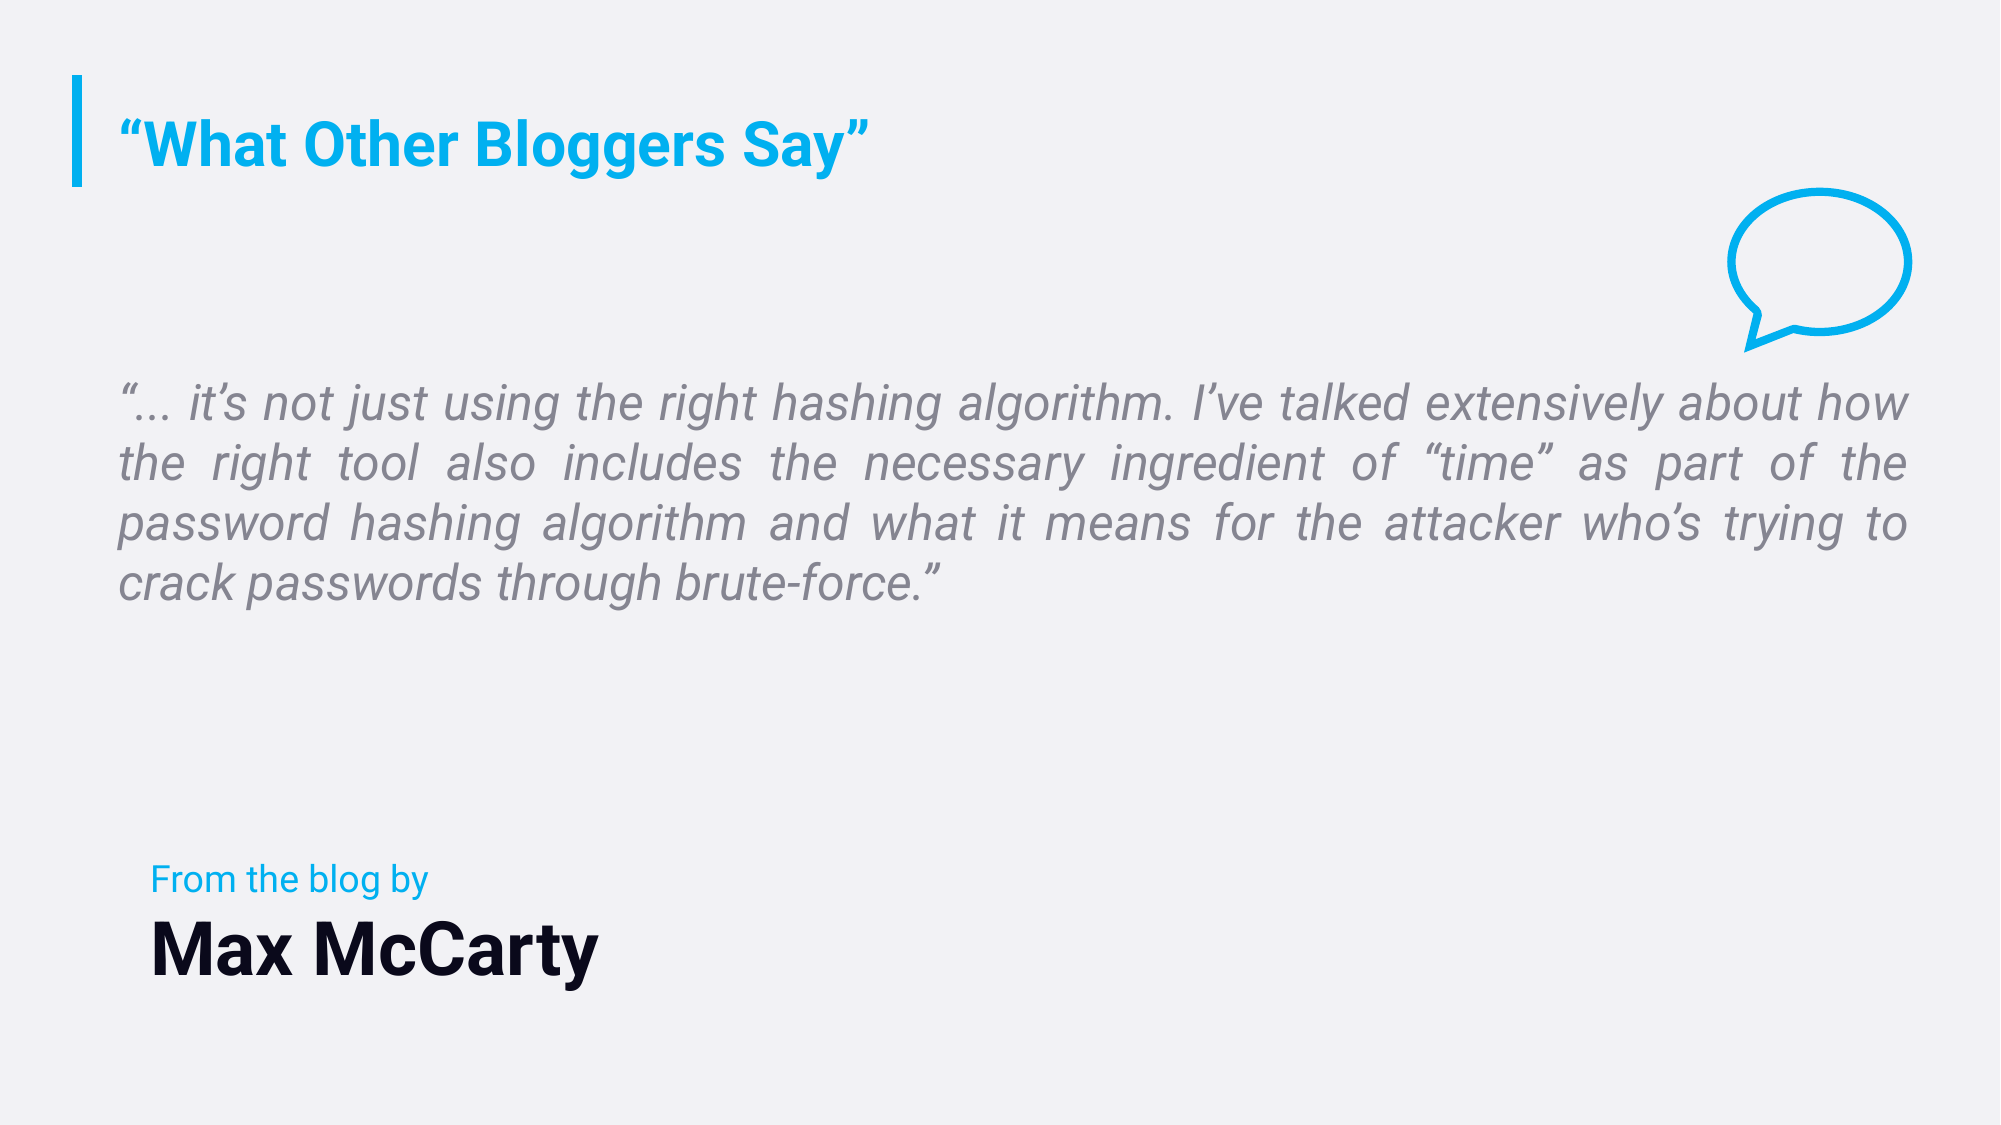

# “What Other Bloggers Say”

“... it’s not just using the right hashing algorithm. I’ve talked extensively about how the right tool also includes the necessary ingredient of “time” as part of the password hashing algorithm and what it means for the attacker who’s trying to crack passwords through brute-force.”
From the blog by
Max McCarty